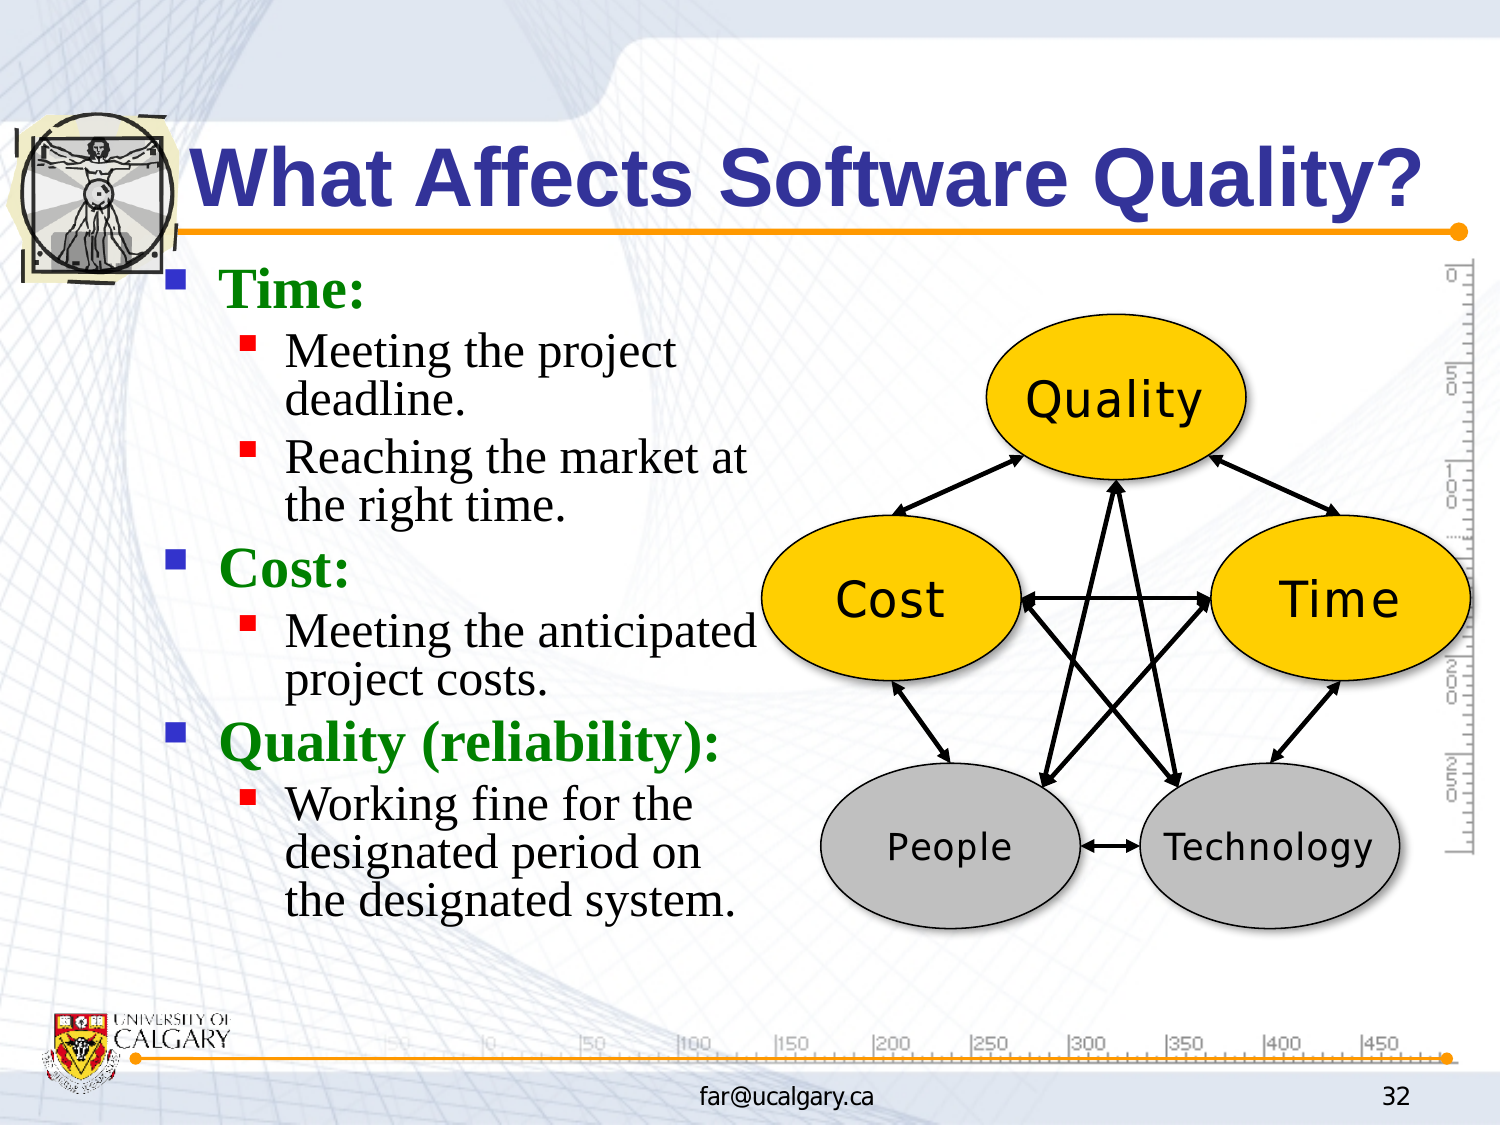

# What Affects Software Quality?
Time:
Meeting the project deadline.
Reaching the market at the right time.
Cost:
Meeting the anticipated project costs.
Quality (reliability):
Working fine for the designated period on the designated system.
Quality
Cost
Time
People
Technology
far@ucalgary.ca
32